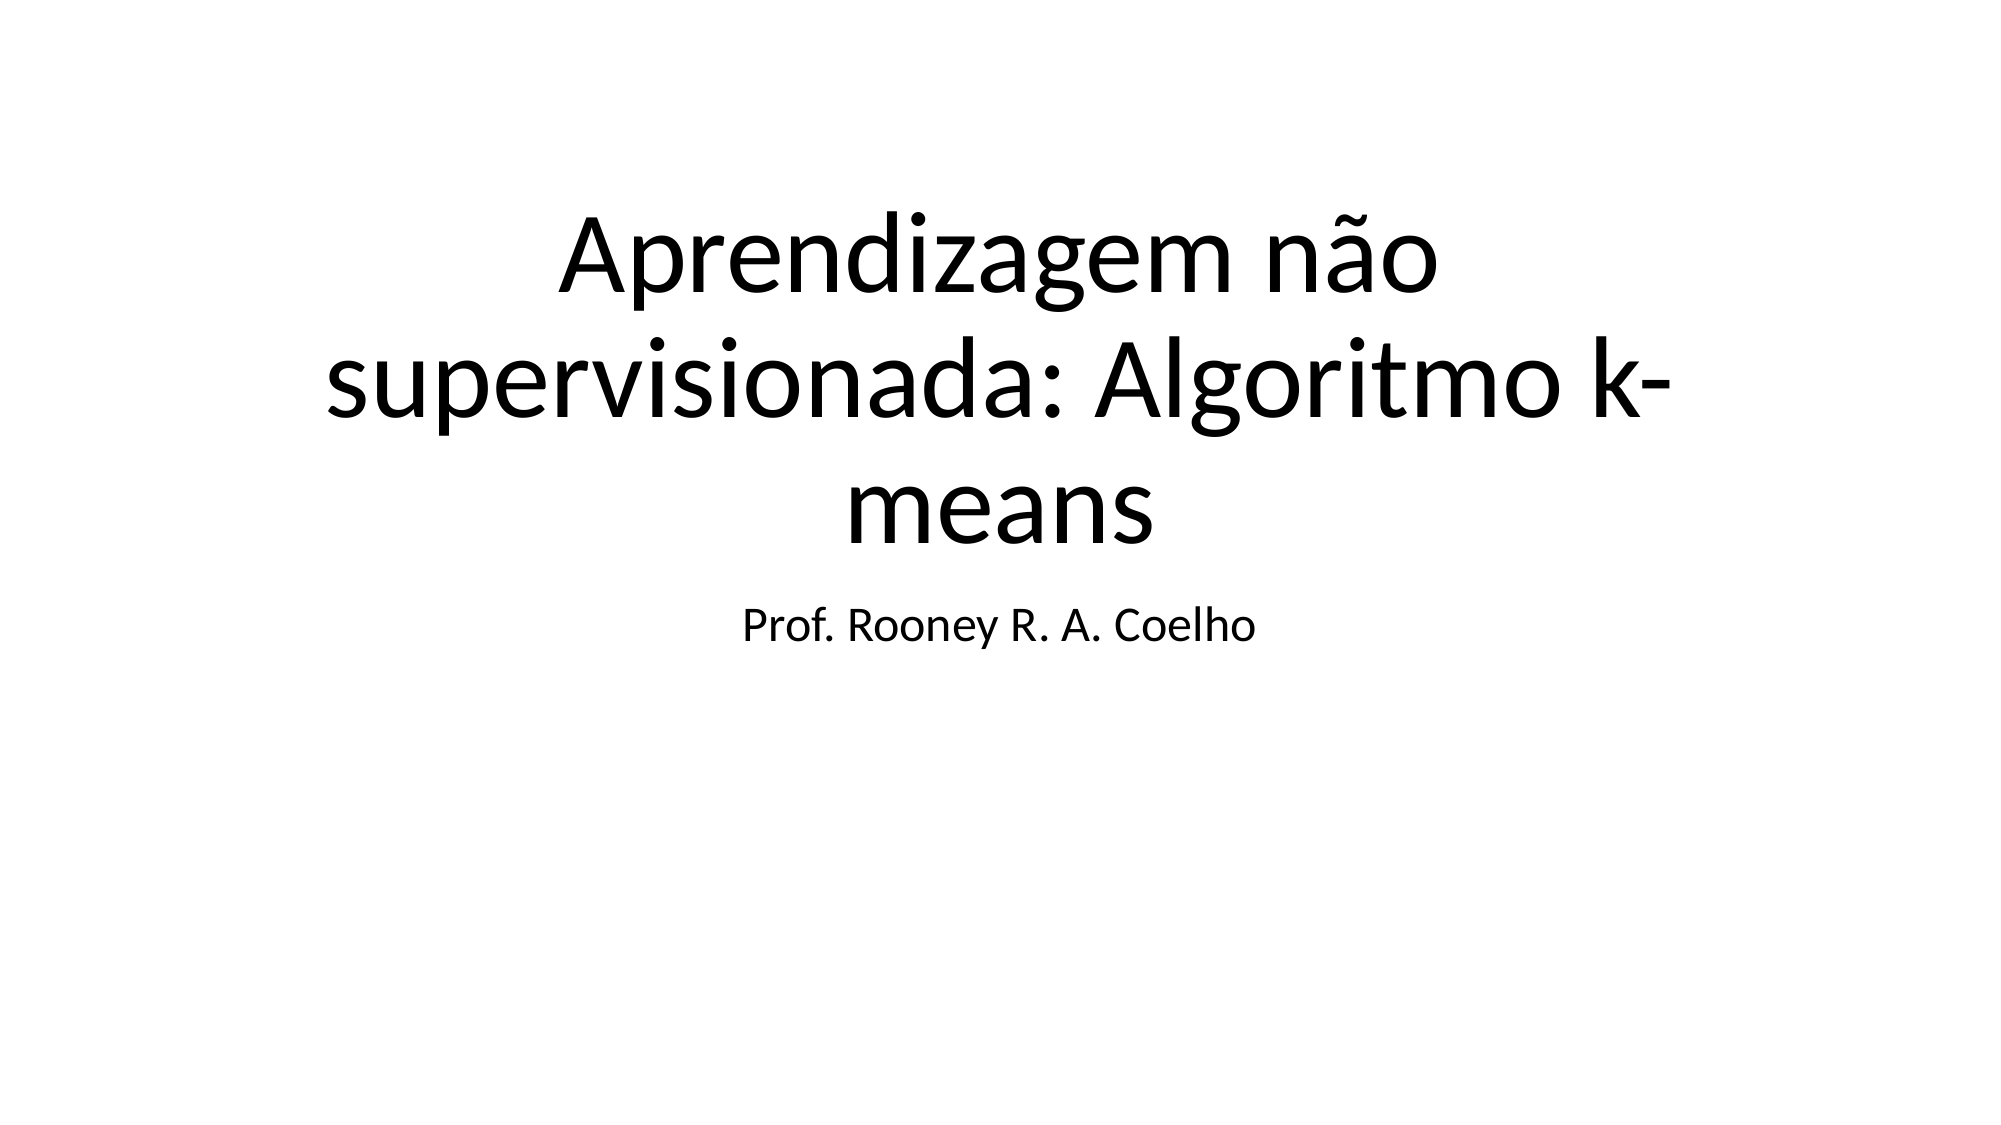

# Aprendizagem não supervisionada: Algoritmo k-means
Prof. Rooney R. A. Coelho